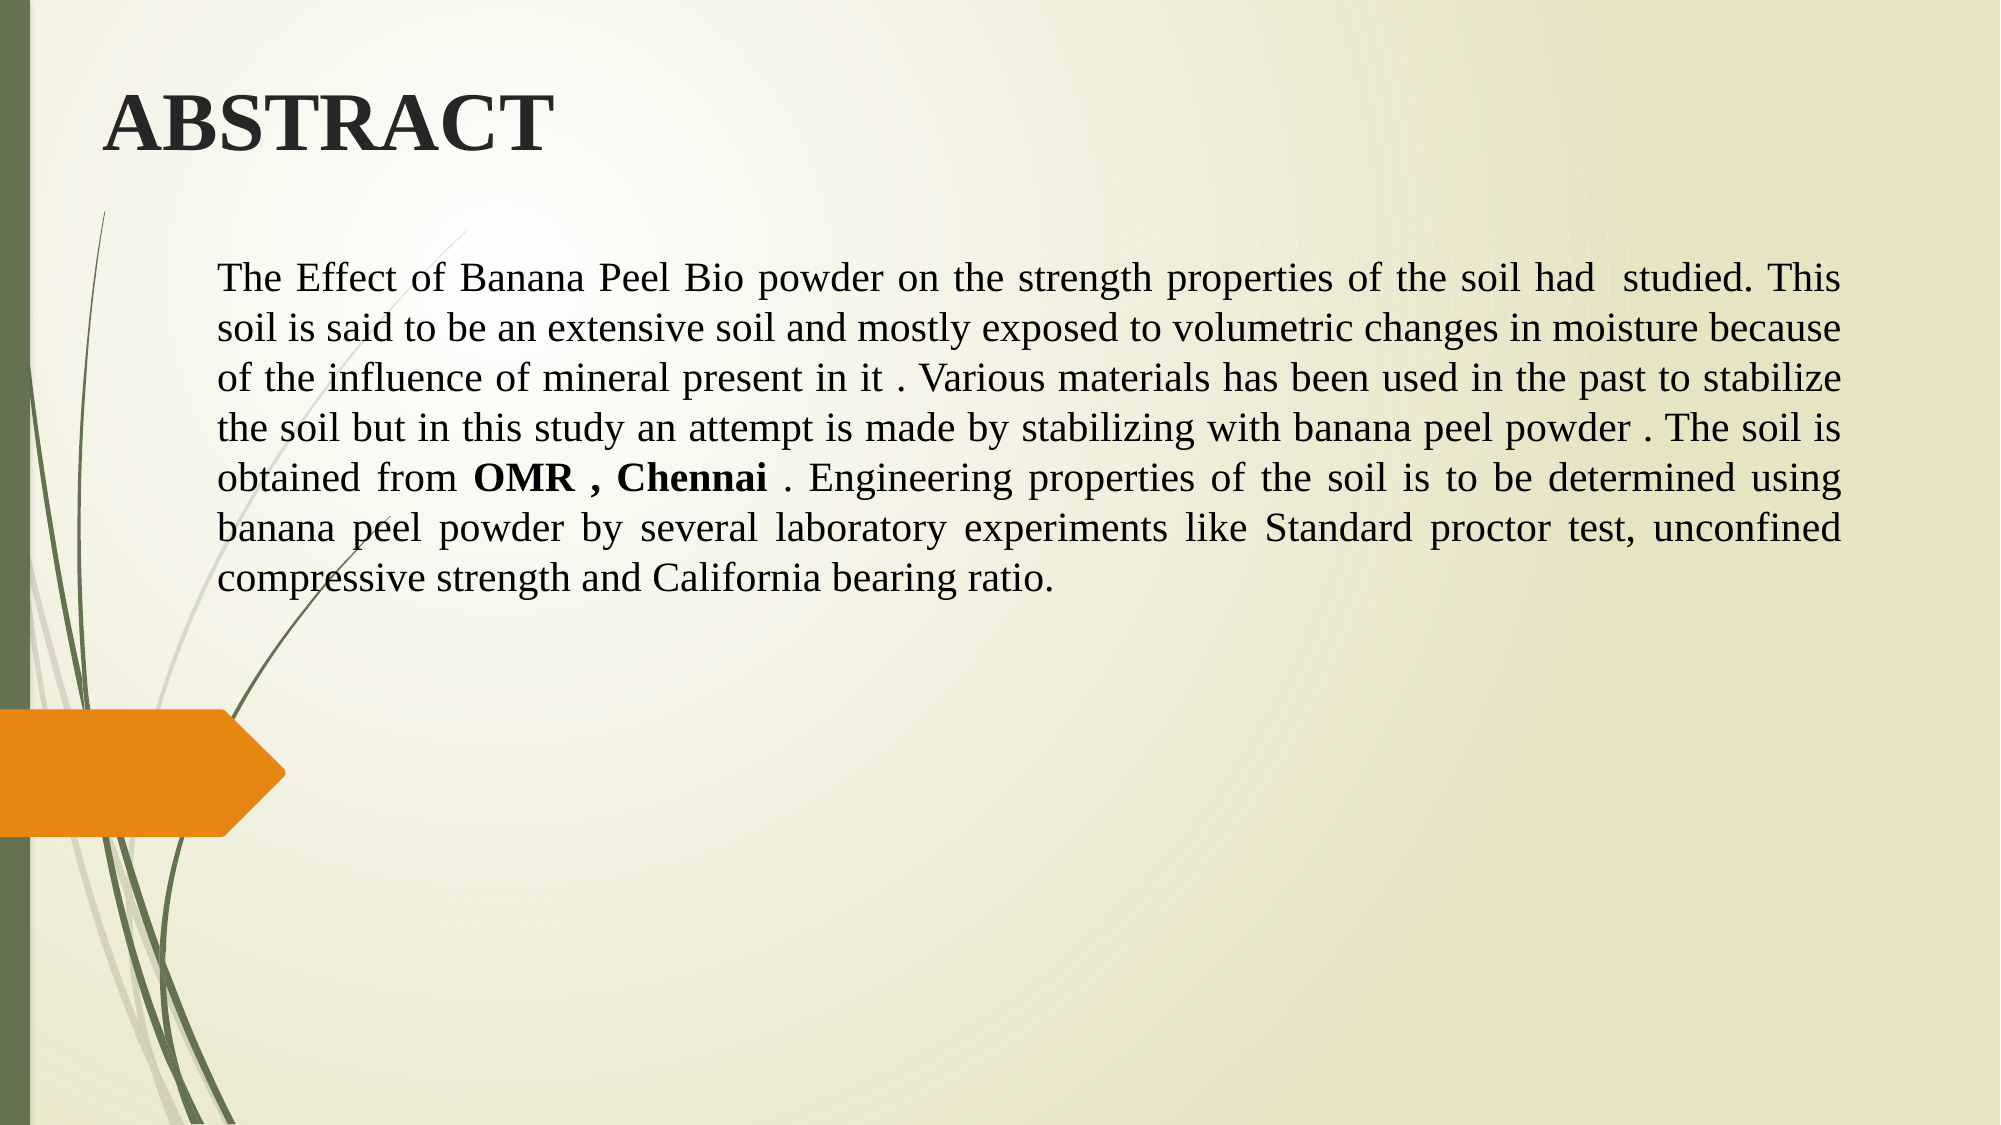

# ABSTRACT
The Effect of Banana Peel Bio powder on the strength properties of the soil had  studied. This soil is said to be an extensive soil and mostly exposed to volumetric changes in moisture because of the influence of mineral present in it . Various materials has been used in the past to stabilize the soil but in this study an attempt is made by stabilizing with banana peel powder . The soil is obtained from OMR , Chennai . Engineering properties of the soil is to be determined using banana peel powder by several laboratory experiments like Standard proctor test, unconfined compressive strength and California bearing ratio.